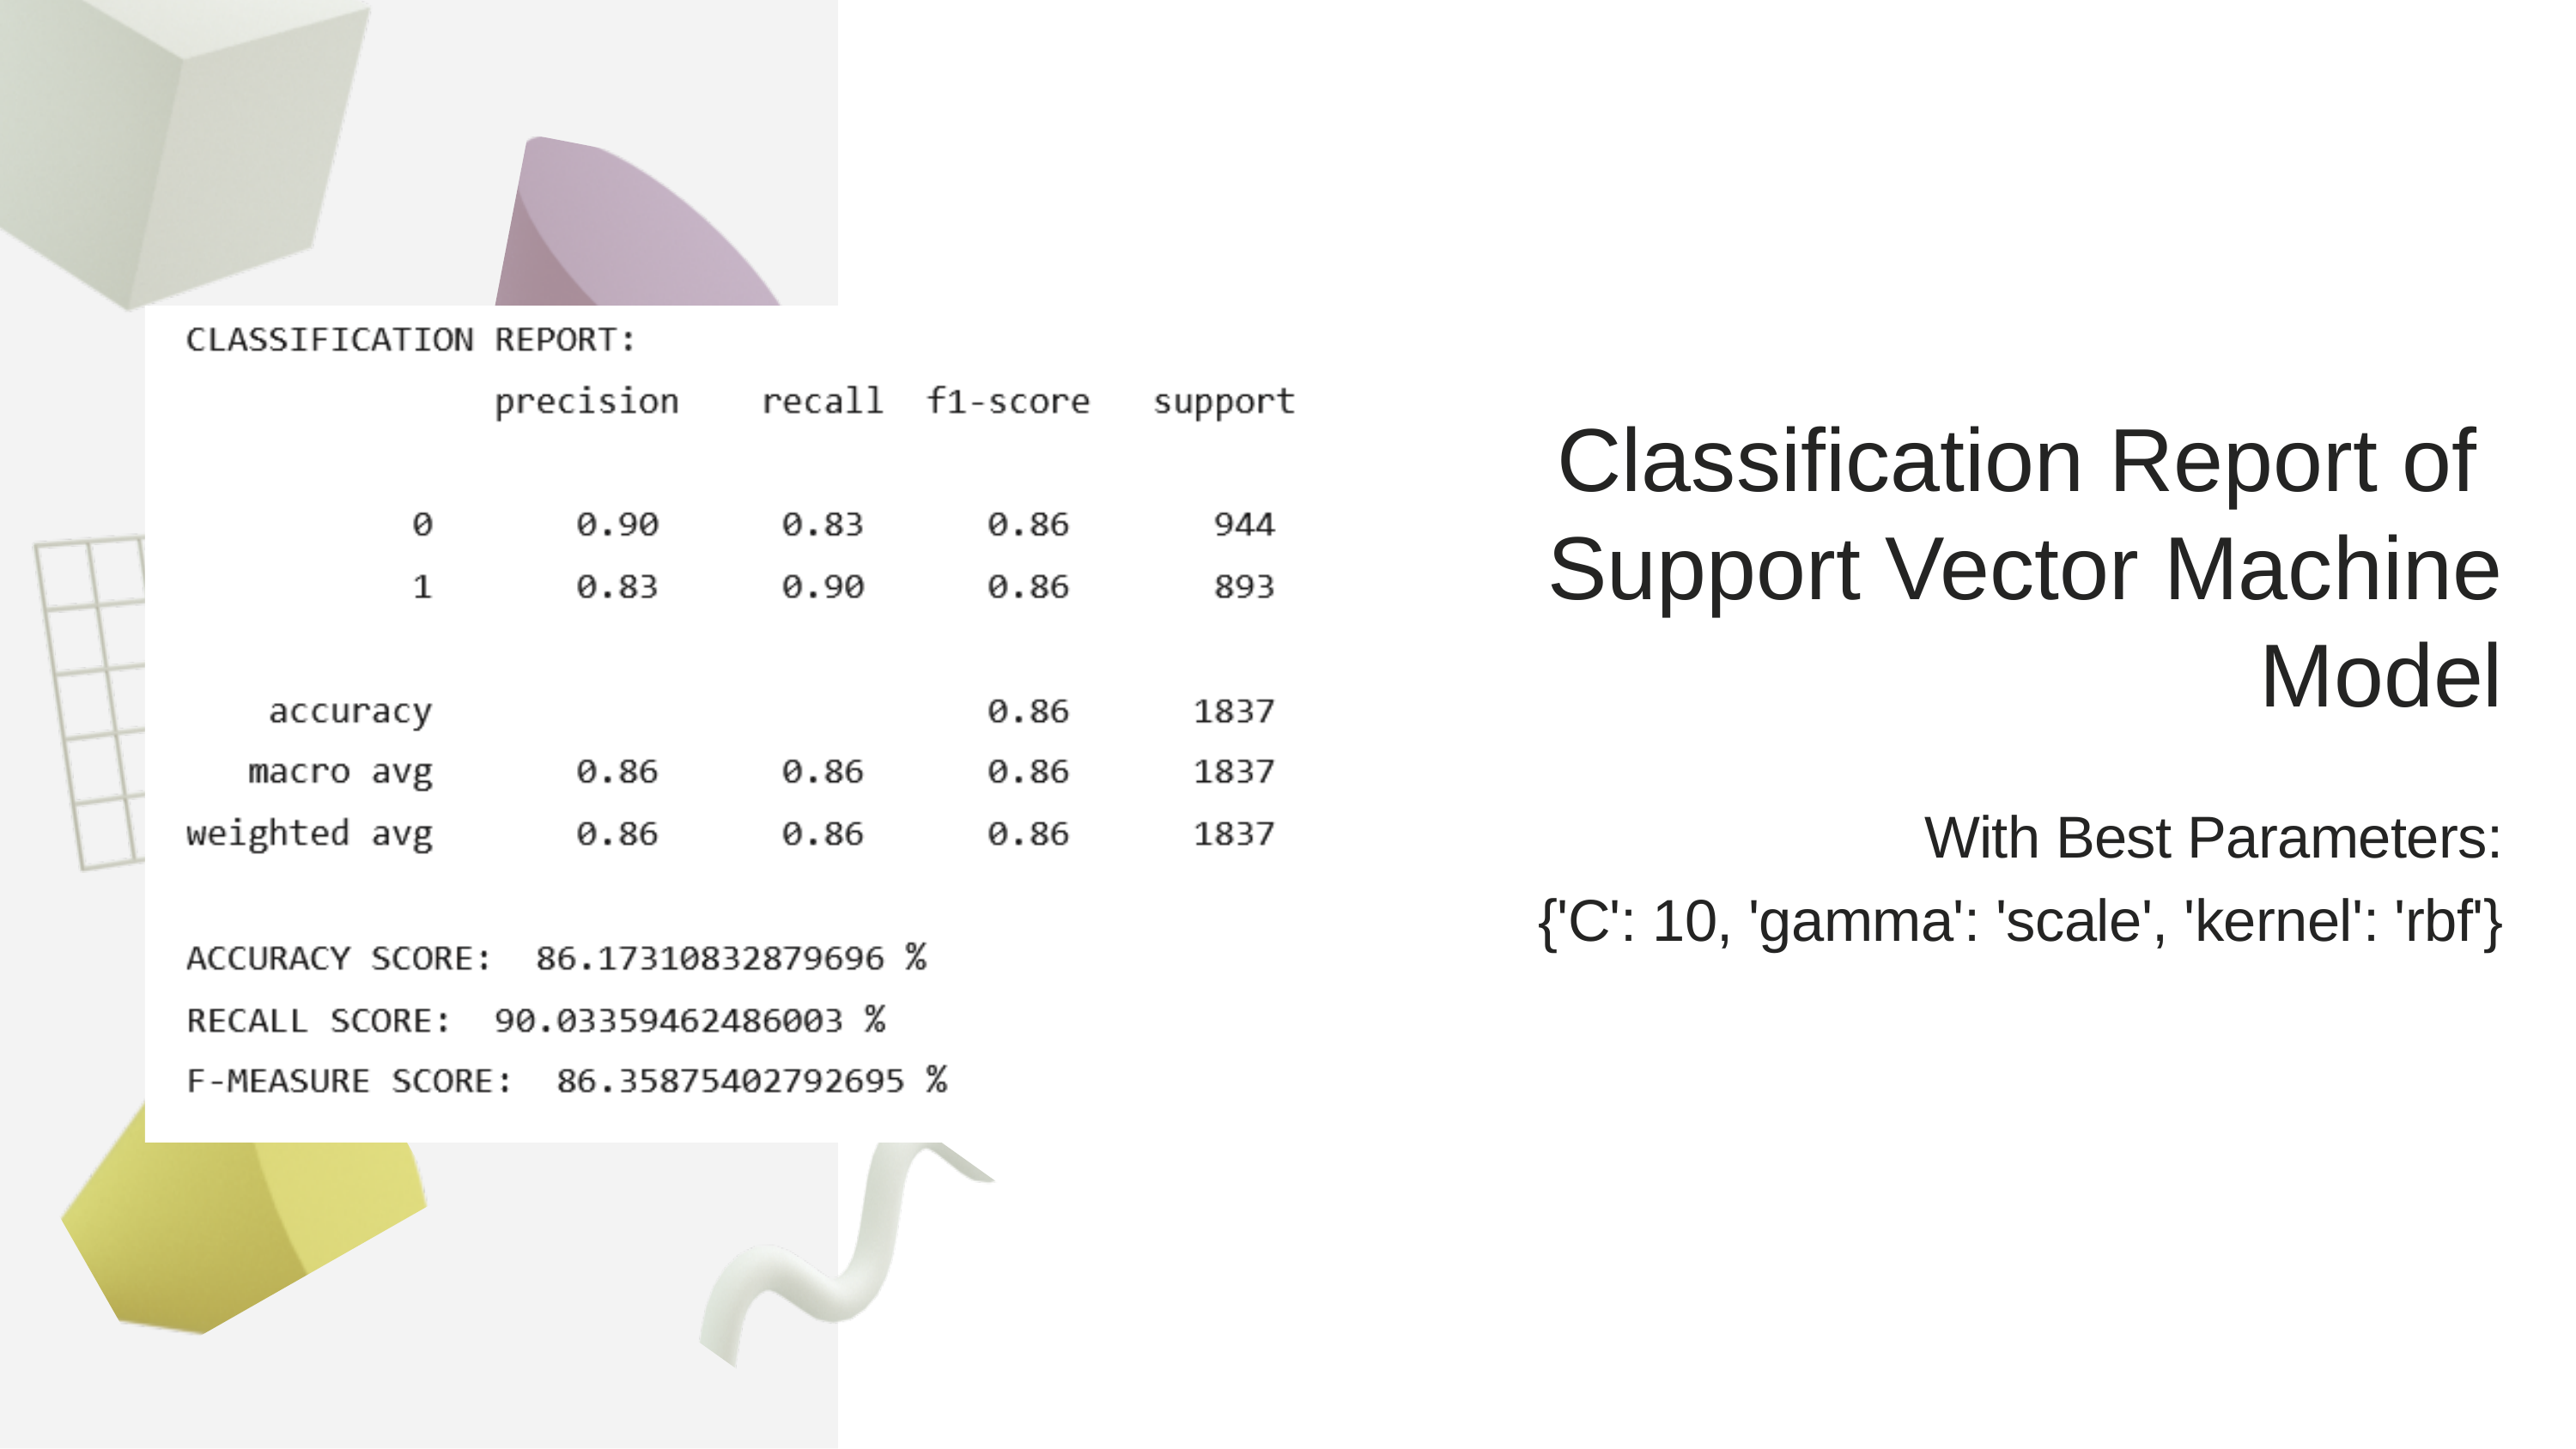

Classification Report of
Support Vector Machine Model

With Best Parameters:
{'C': 10, 'gamma': 'scale', 'kernel': 'rbf'}